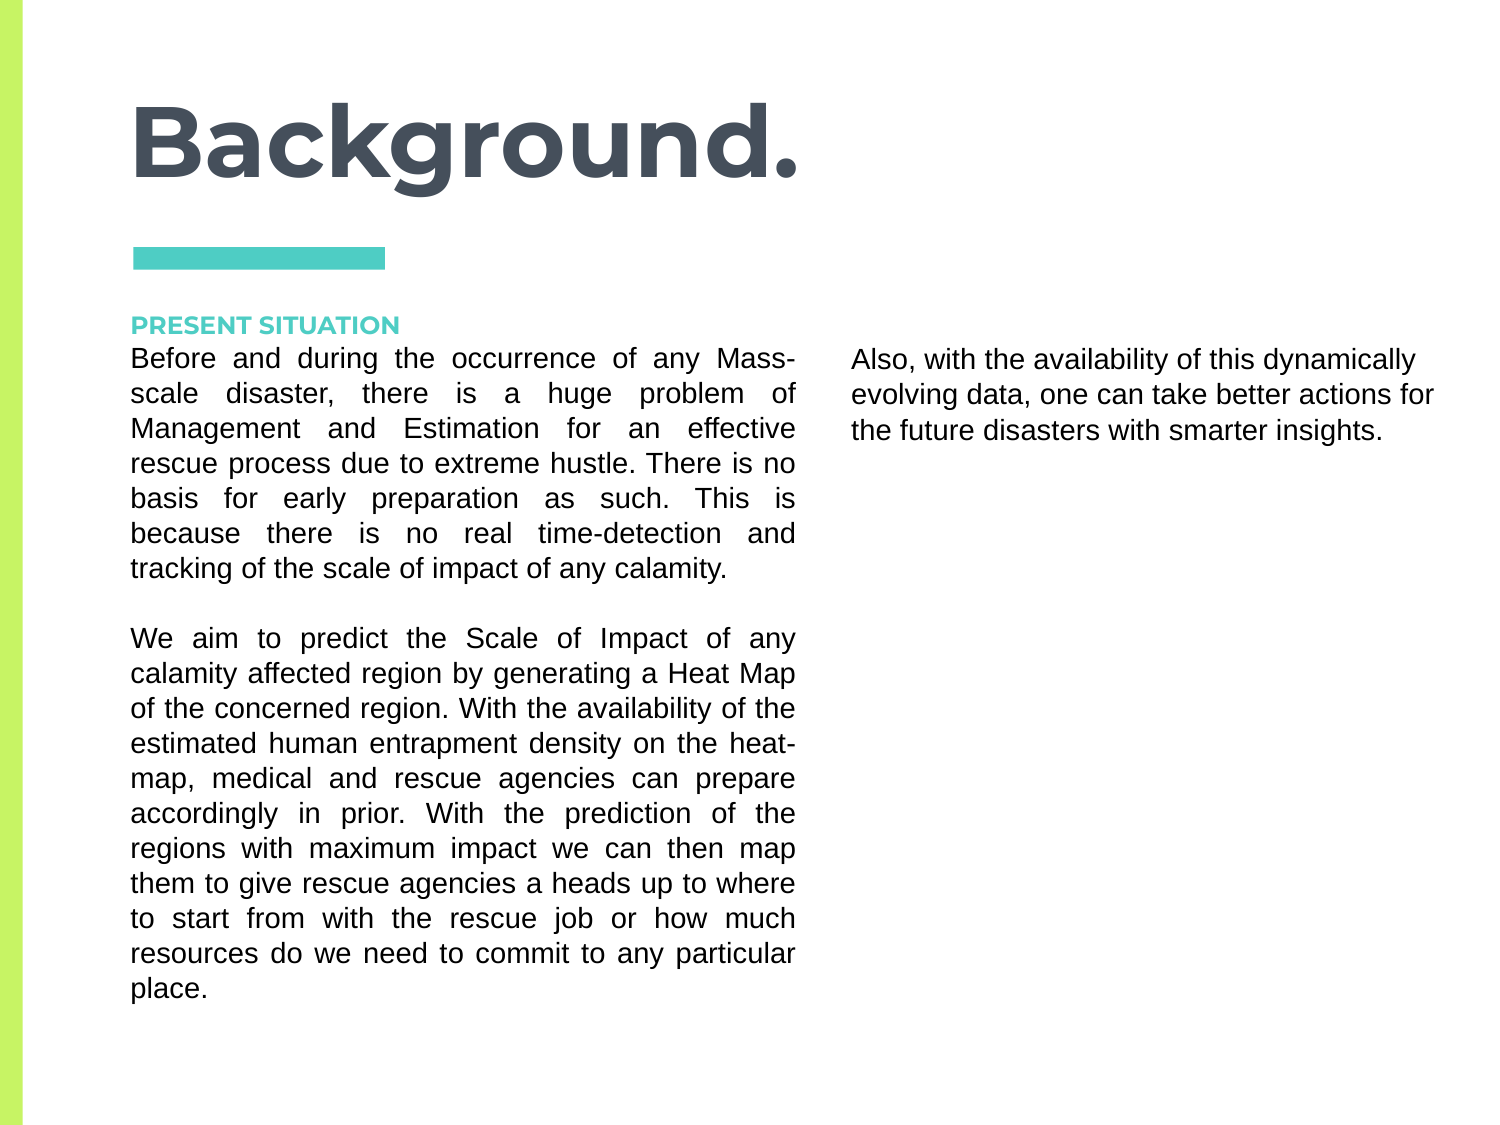

# Background.

Also, with the availability of this dynamically evolving data, one can take better actions for the future disasters with smarter insights.
PRESENT SITUATION
Before and during the occurrence of any Mass-scale disaster, there is a huge problem of Management and Estimation for an effective rescue process due to extreme hustle. There is no basis for early preparation as such. This is because there is no real time-detection and tracking of the scale of impact of any calamity.

We aim to predict the Scale of Impact of any calamity affected region by generating a Heat Map of the concerned region. With the availability of the estimated human entrapment density on the heat-map, medical and rescue agencies can prepare accordingly in prior. With the prediction of the regions with maximum impact we can then map them to give rescue agencies a heads up to where to start from with the rescue job or how much resources do we need to commit to any particular place.